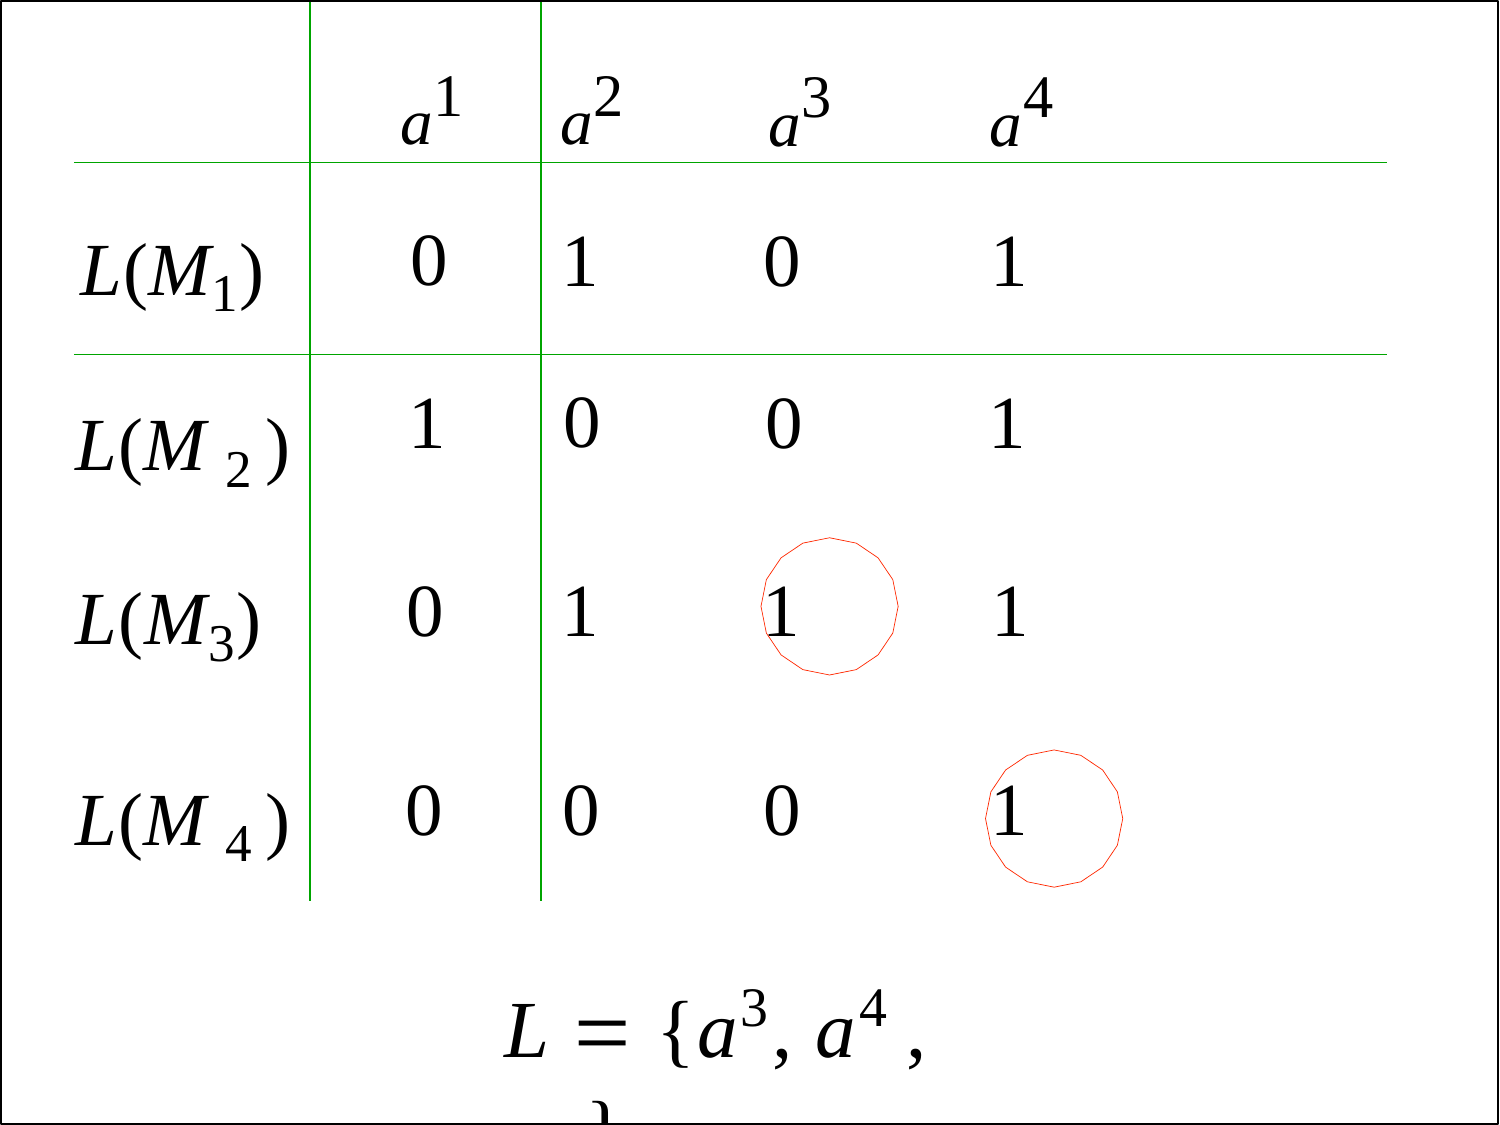

|  | a1 | a2 | a3 | a4 |
| --- | --- | --- | --- | --- |
| L(M1) | 0 | 1 | 0 | 1 |
| L(M 2 ) | 1 | 0 | 0 | 1 |
| L(M3) | 0 | 1 | 1 | 1 |
| L(M 4 ) | 0 | 0 | 0 | 1 |

L = {a3, a4 ,…}